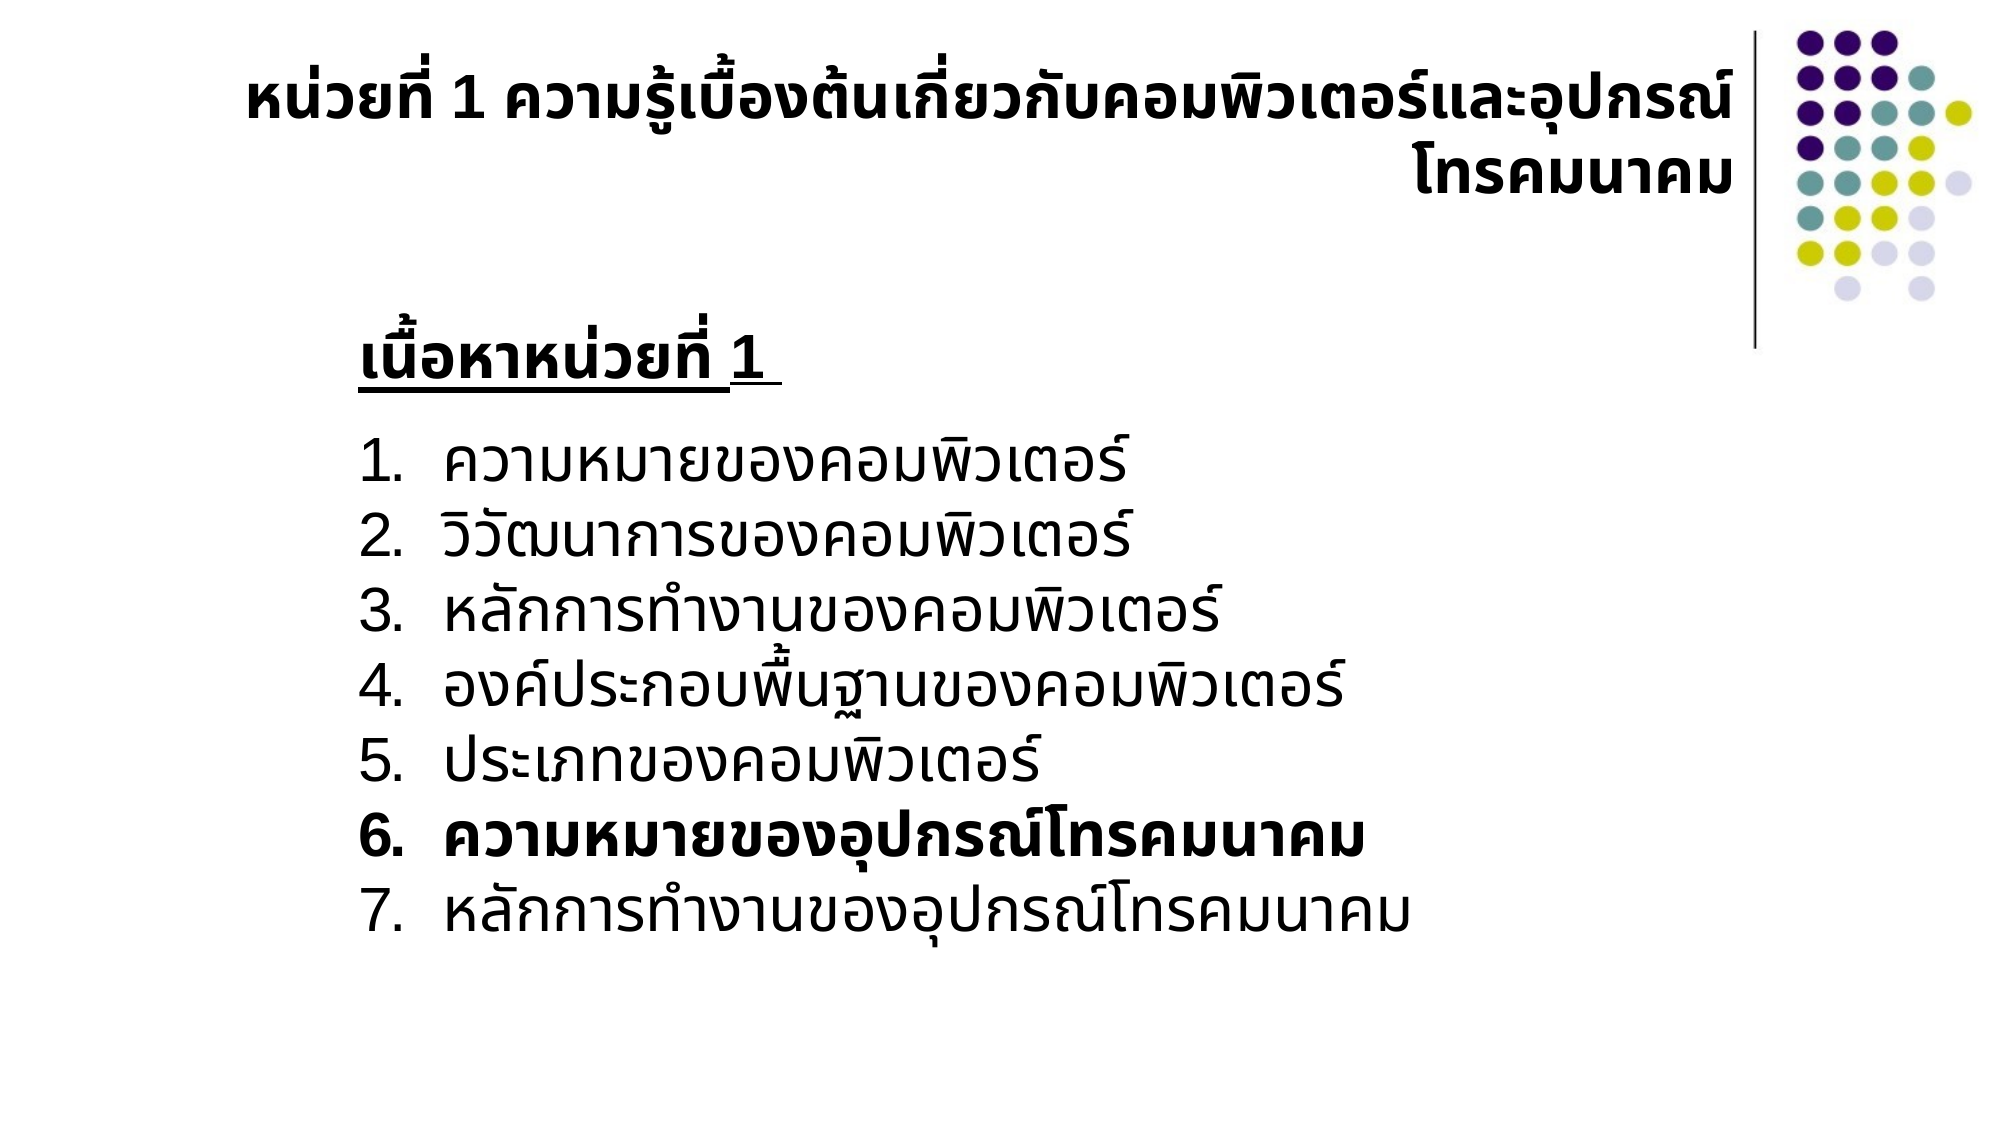

หน่วยที่ 1 ความรู้เบื้องต้นเกี่ยวกับคอมพิวเตอร์และอุปกรณ์โทรคมนาคม
เนื้อหาหน่วยที่ 1
ความหมายของคอมพิวเตอร์
วิวัฒนาการของคอมพิวเตอร์
หลักการทำงานของคอมพิวเตอร์
องค์ประกอบพื้นฐานของคอมพิวเตอร์
ประเภทของคอมพิวเตอร์
ความหมายของอุปกรณ์โทรคมนาคม
หลักการทำงานของอุปกรณ์โทรคมนาคม